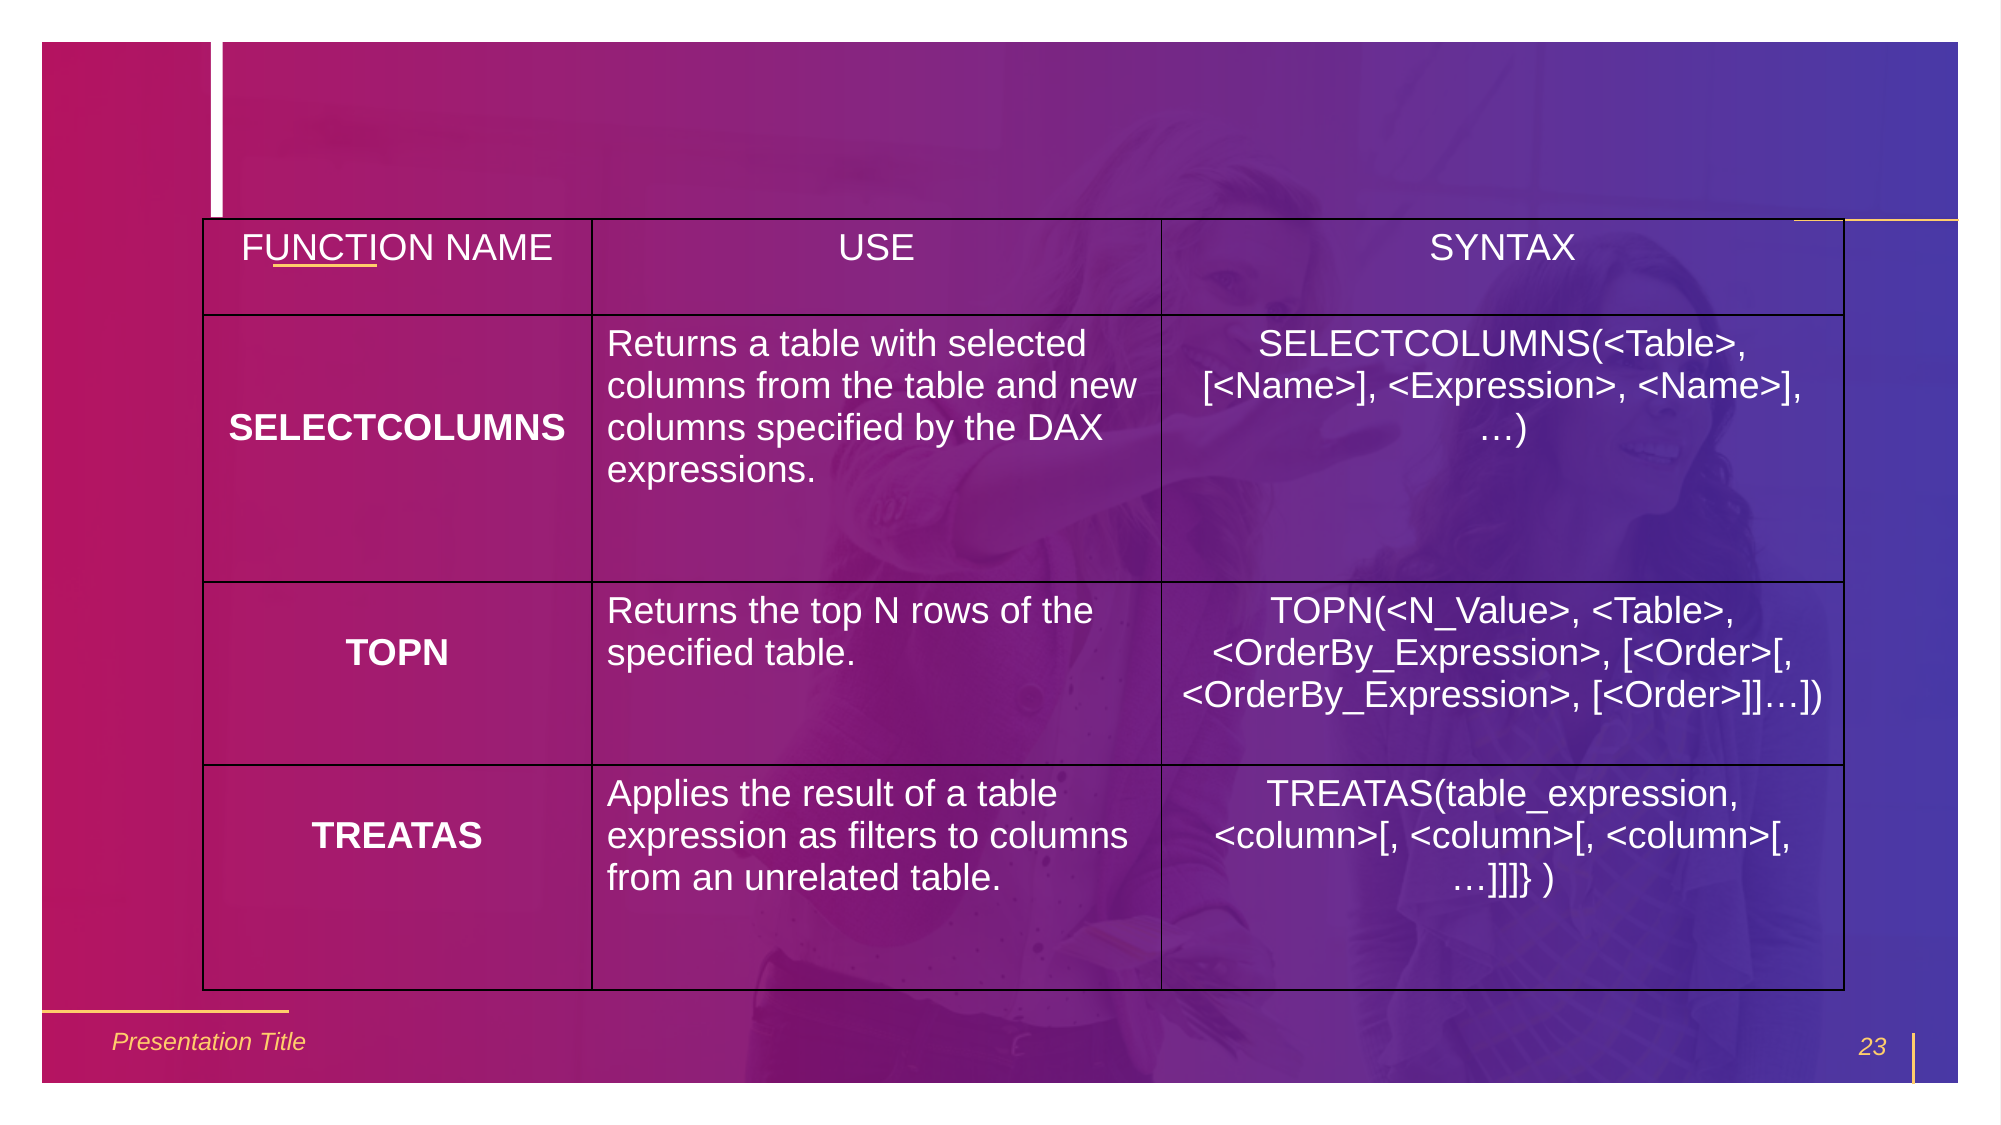

#
| FUNCTION NAME | USE | SYNTAX |
| --- | --- | --- |
| SELECTCOLUMNS | Returns a table with selected columns from the table and new columns specified by the DAX expressions. | SELECTCOLUMNS(<Table>, [<Name>], <Expression>, <Name>], …) |
| TOPN | Returns the top N rows of the specified table. | TOPN(<N\_Value>, <Table>, <OrderBy\_Expression>, [<Order>[, <OrderBy\_Expression>, [<Order>]]…]) |
| TREATAS | Applies the result of a table expression as filters to columns from an unrelated table. | TREATAS(table\_expression, <column>[, <column>[, <column>[,…]]]} ) |

Presentation Title
23